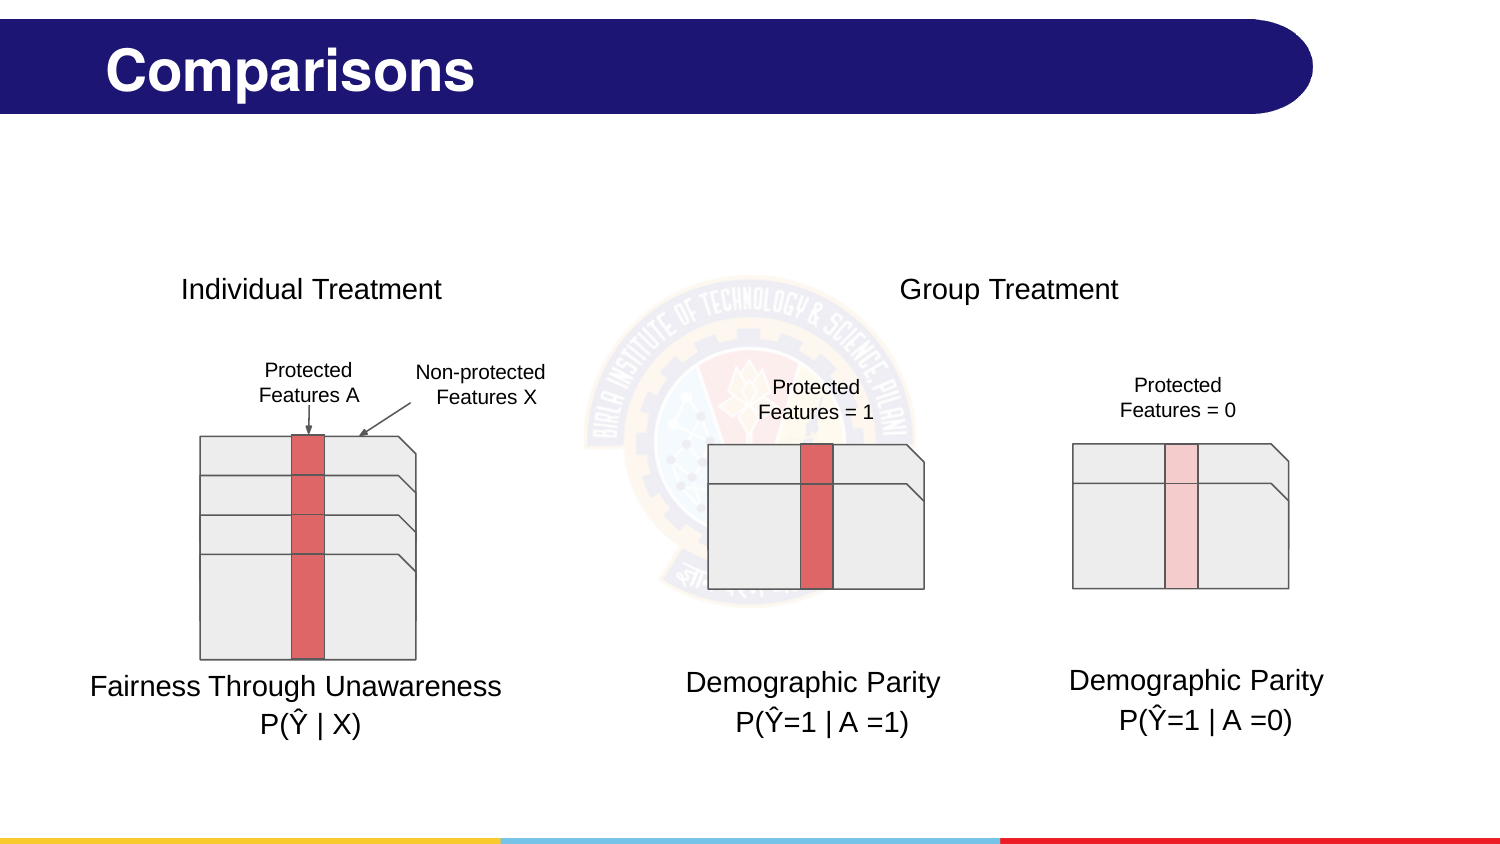

# Comparisons

Individual Treatment
Group Treatment
Protected  Features A
Non-protected  Features X
Protected  Features = 0
Protected  Features = 1

|  |
| --- |
|  |
|  |
|  |

Demographic Parity  P(Ŷ=1 | A =0)
Demographic Parity  P(Ŷ=1 | A =1)
Fairness Through Unawareness  P(Ŷ | X)